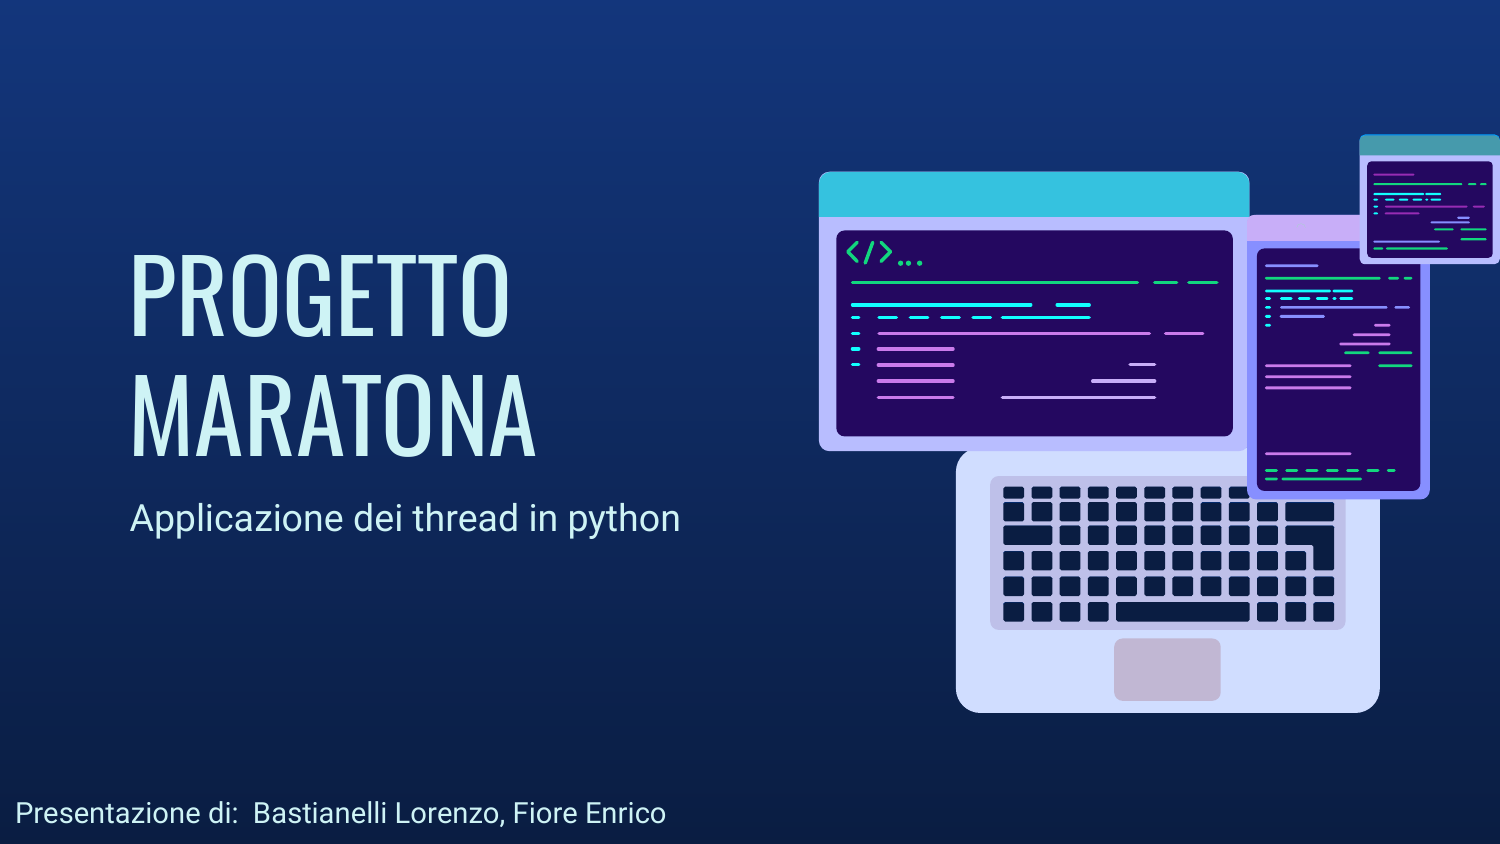

# PROGETTO MARATONA

Applicazione dei thread in python

Presentazione di:  Bastianelli Lorenzo, Fiore Enrico